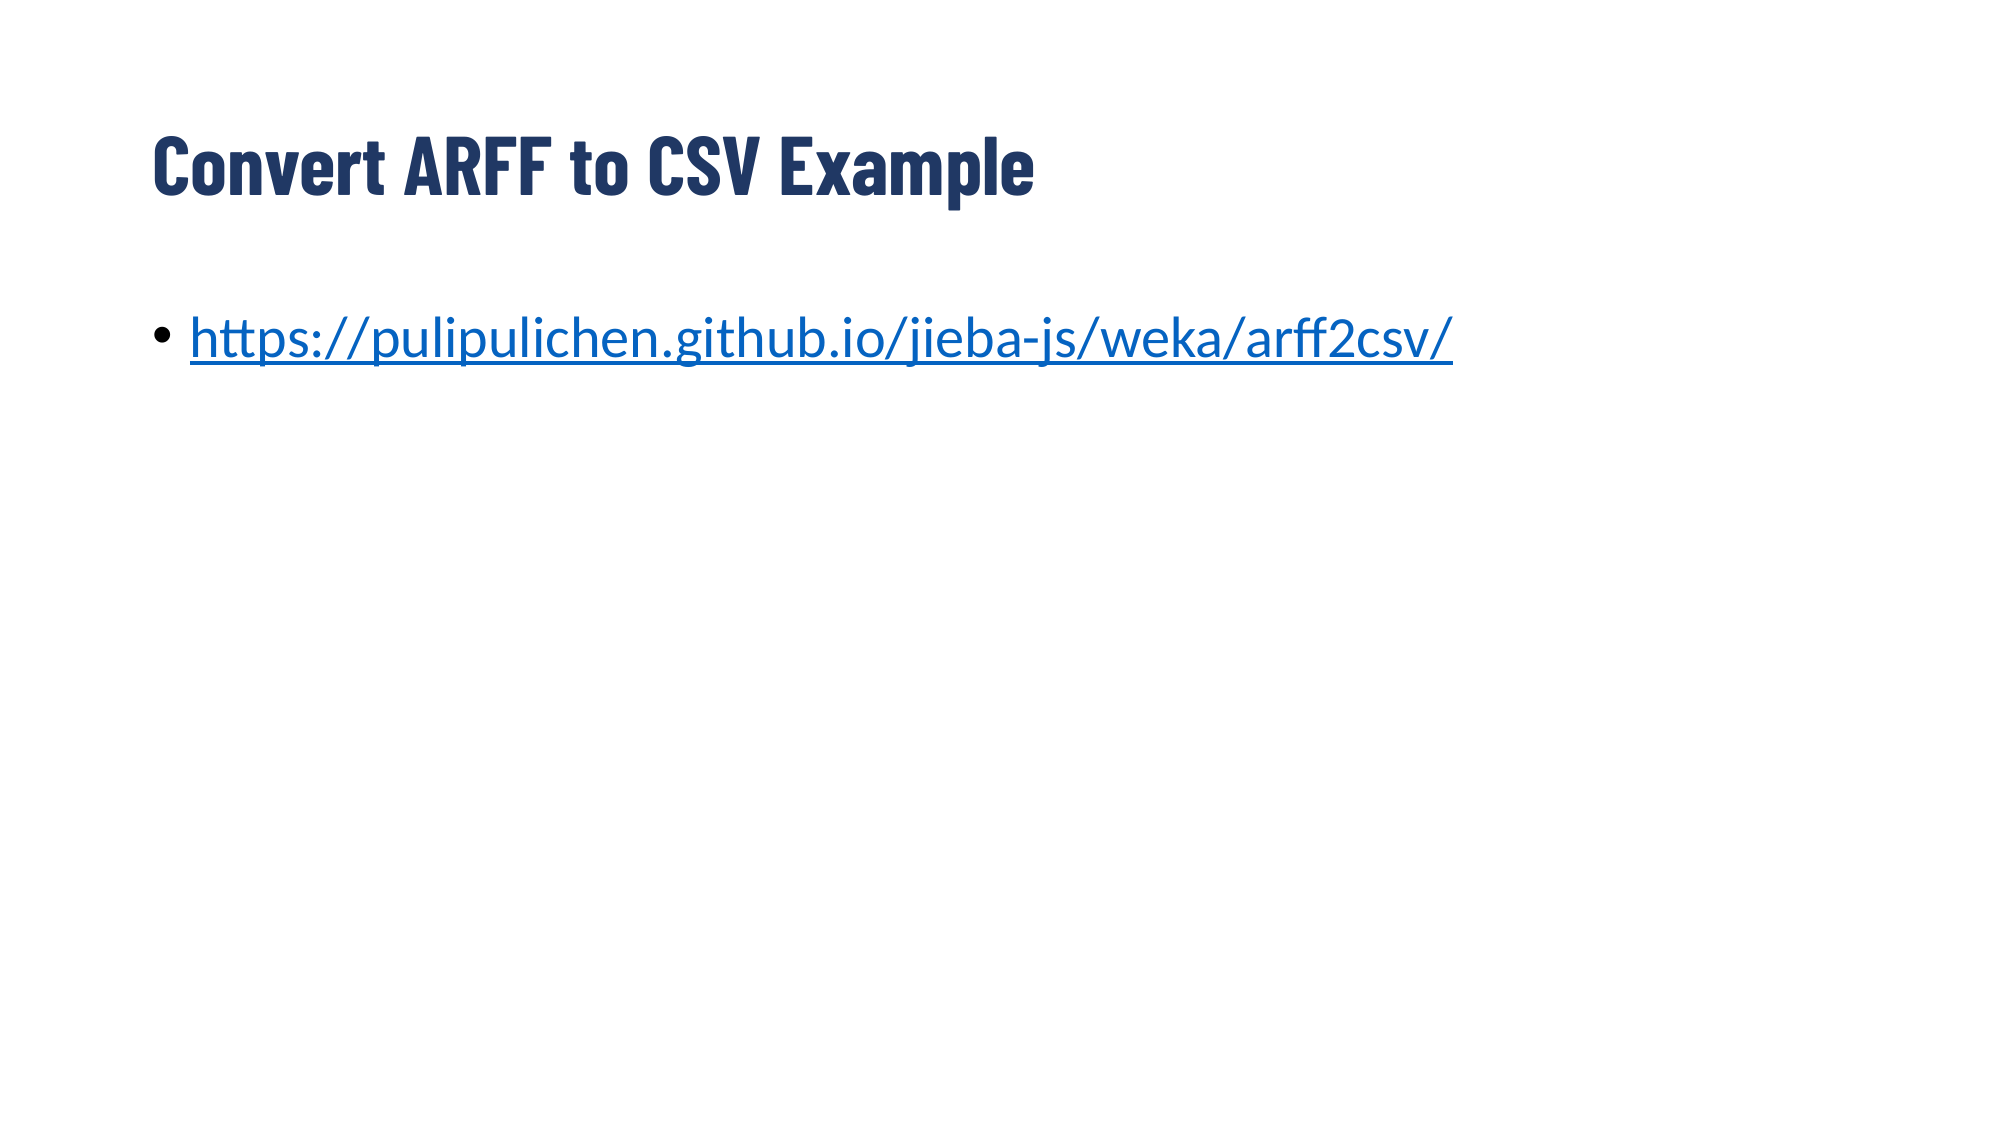

# Convert ARFF to CSV Example
https://pulipulichen.github.io/jieba-js/weka/arff2csv/